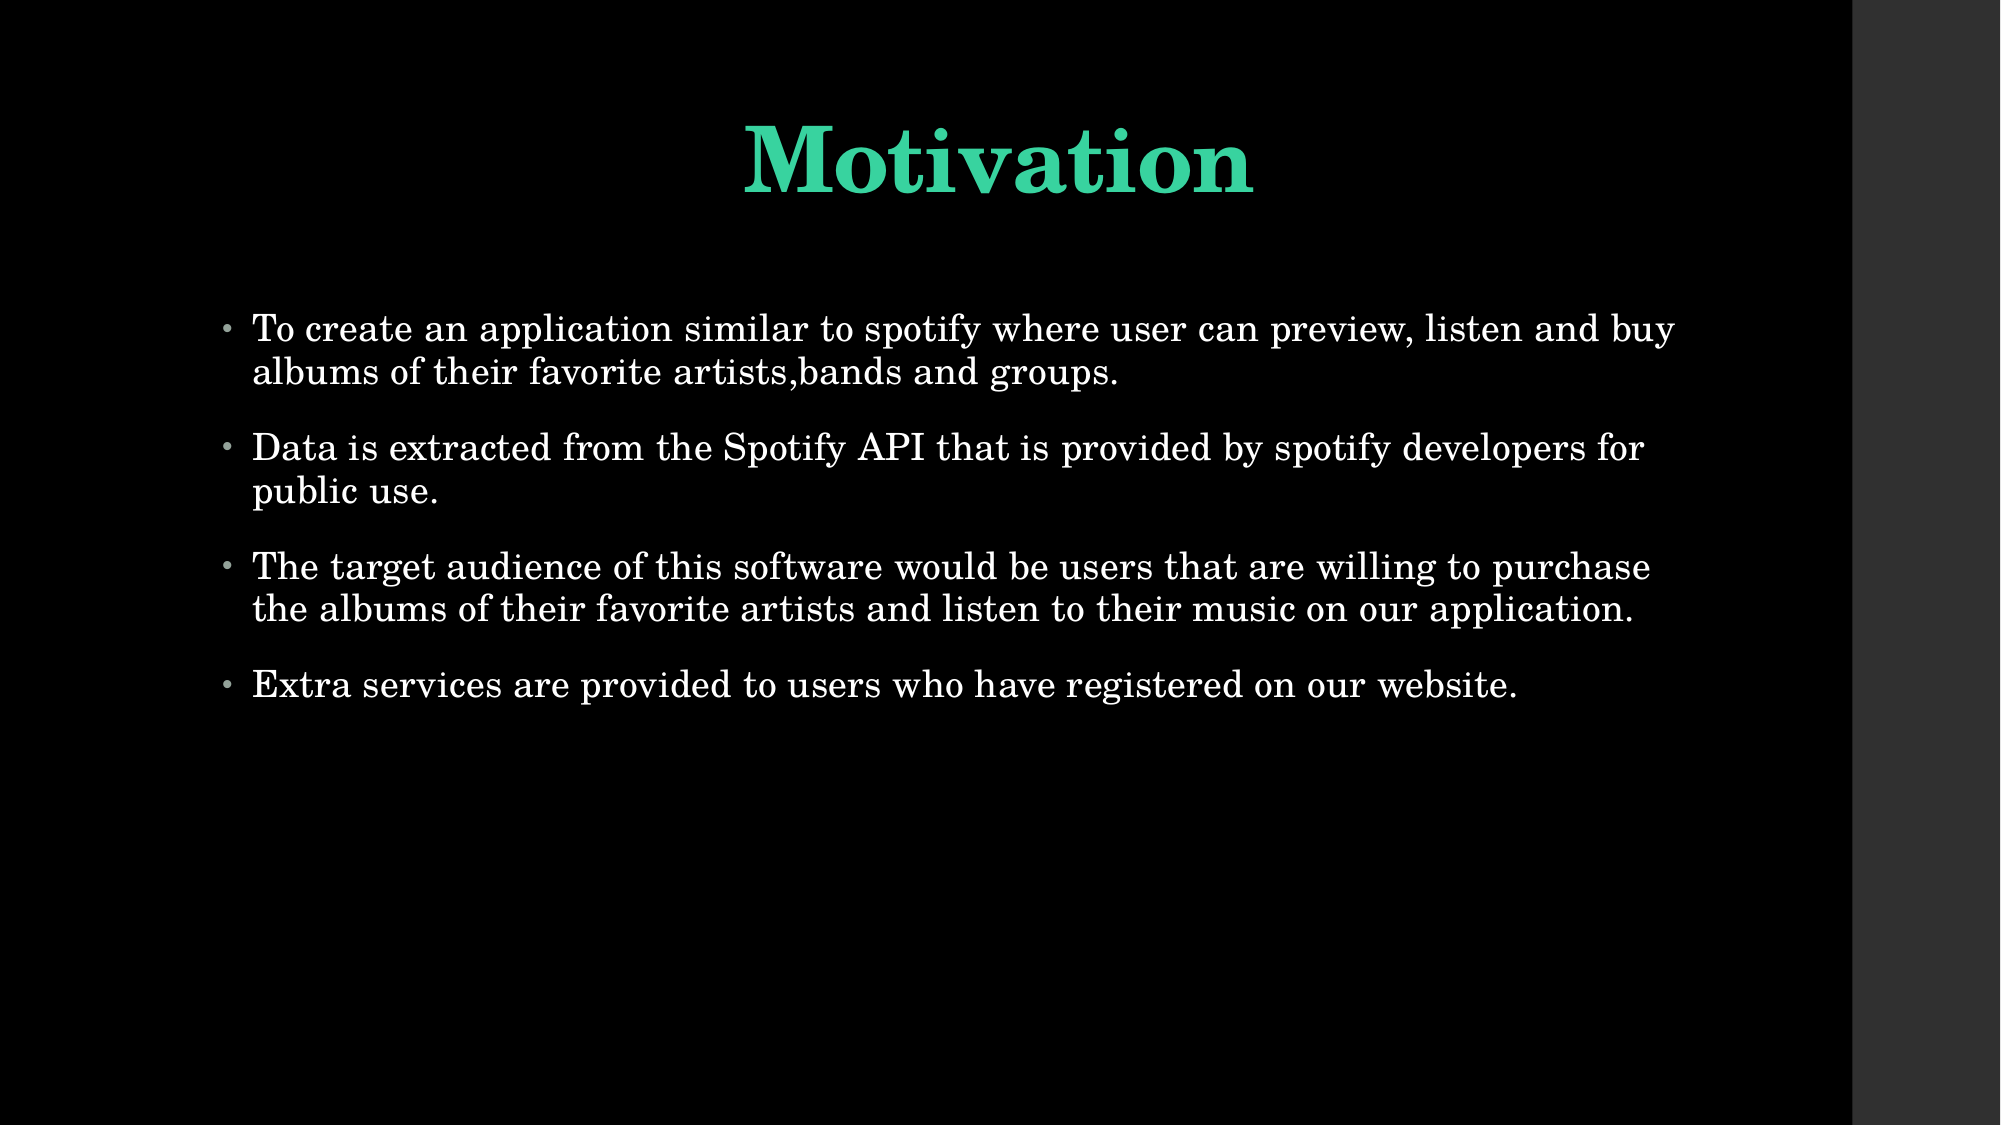

# Motivation
To create an application similar to spotify where user can preview, listen and buy albums of their favorite artists,bands and groups.
Data is extracted from the Spotify API that is provided by spotify developers for public use.
The target audience of this software would be users that are willing to purchase the albums of their favorite artists and listen to their music on our application.
Extra services are provided to users who have registered on our website.